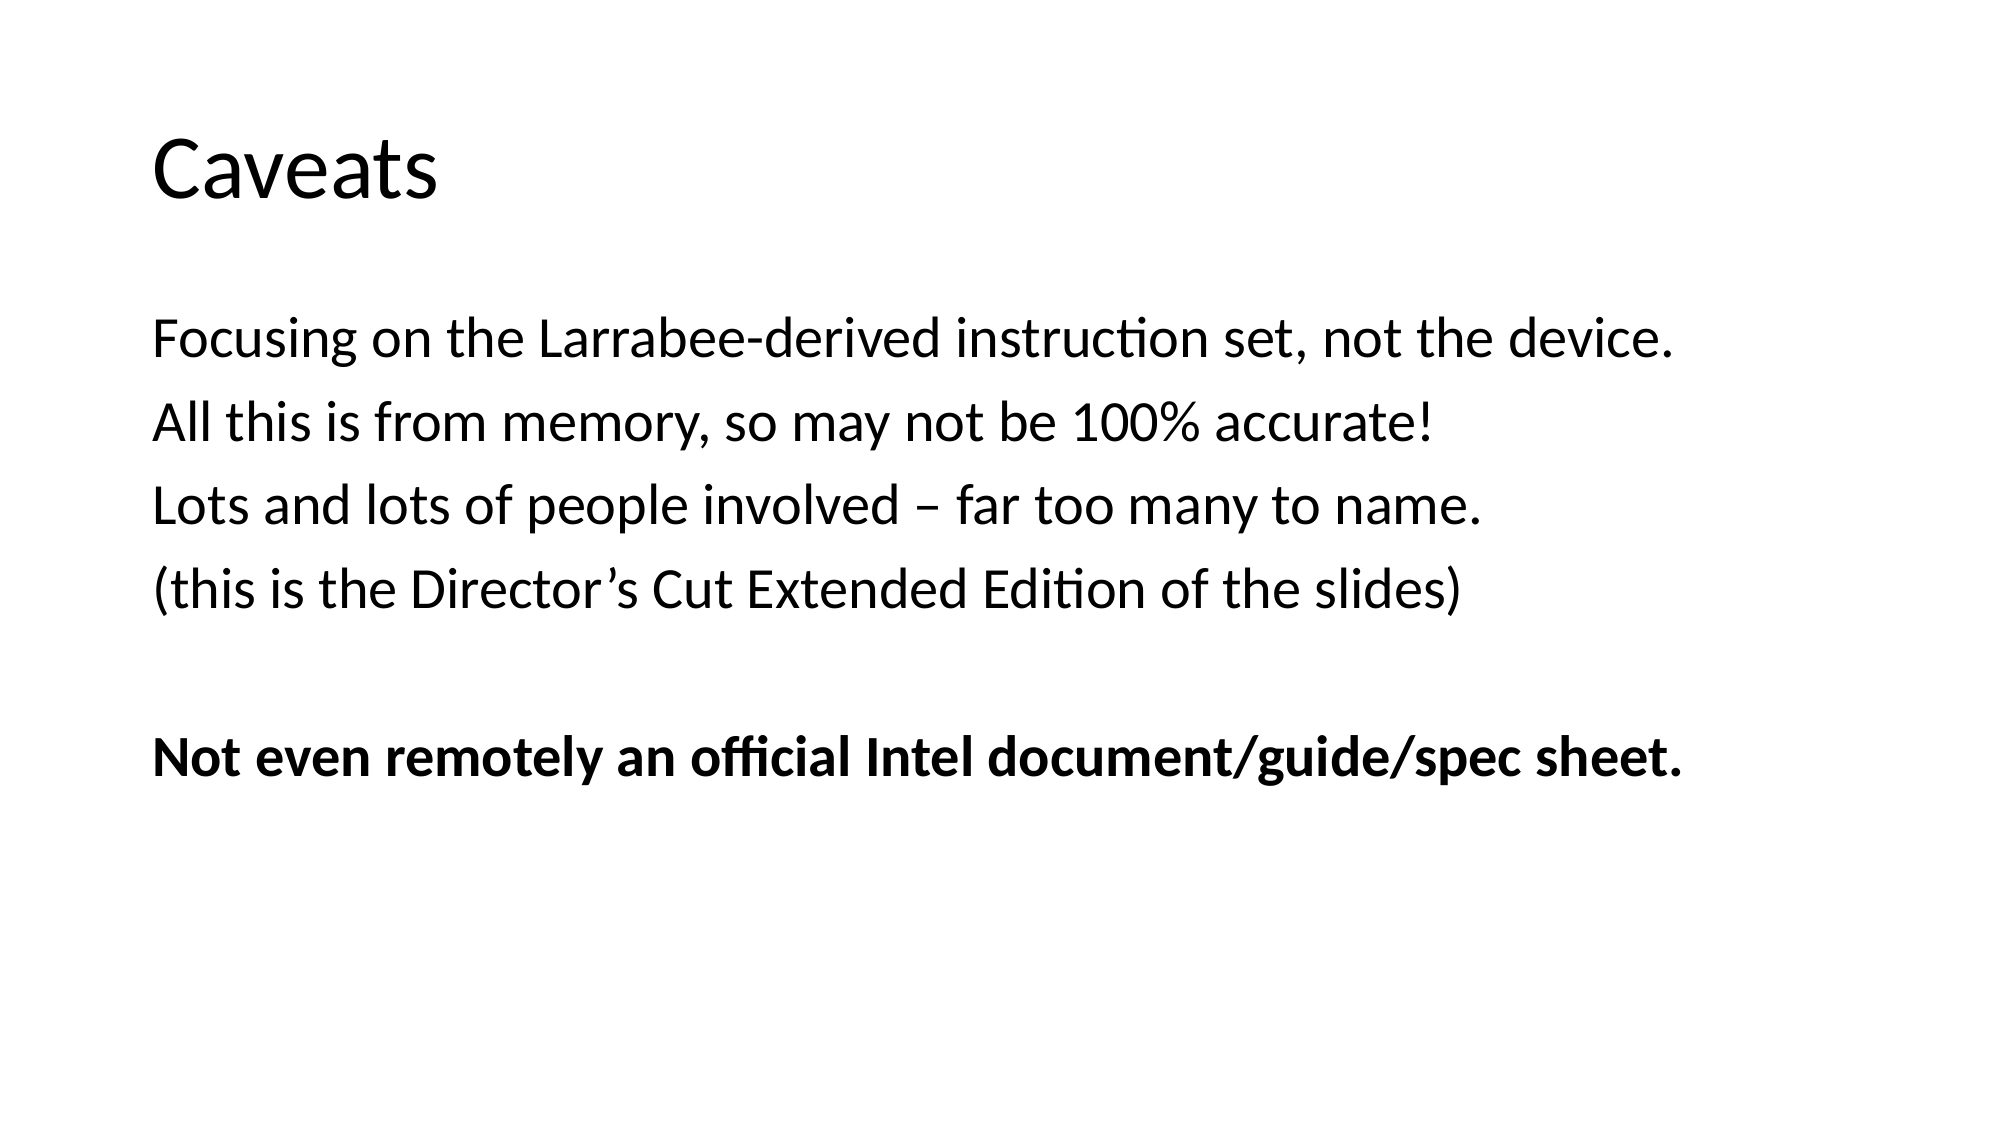

# Caveats
Focusing on the Larrabee-derived instruction set, not the device.
All this is from memory, so may not be 100% accurate!
Lots and lots of people involved – far too many to name.
(this is the Director’s Cut Extended Edition of the slides)

Not even remotely an official Intel document/guide/spec sheet.